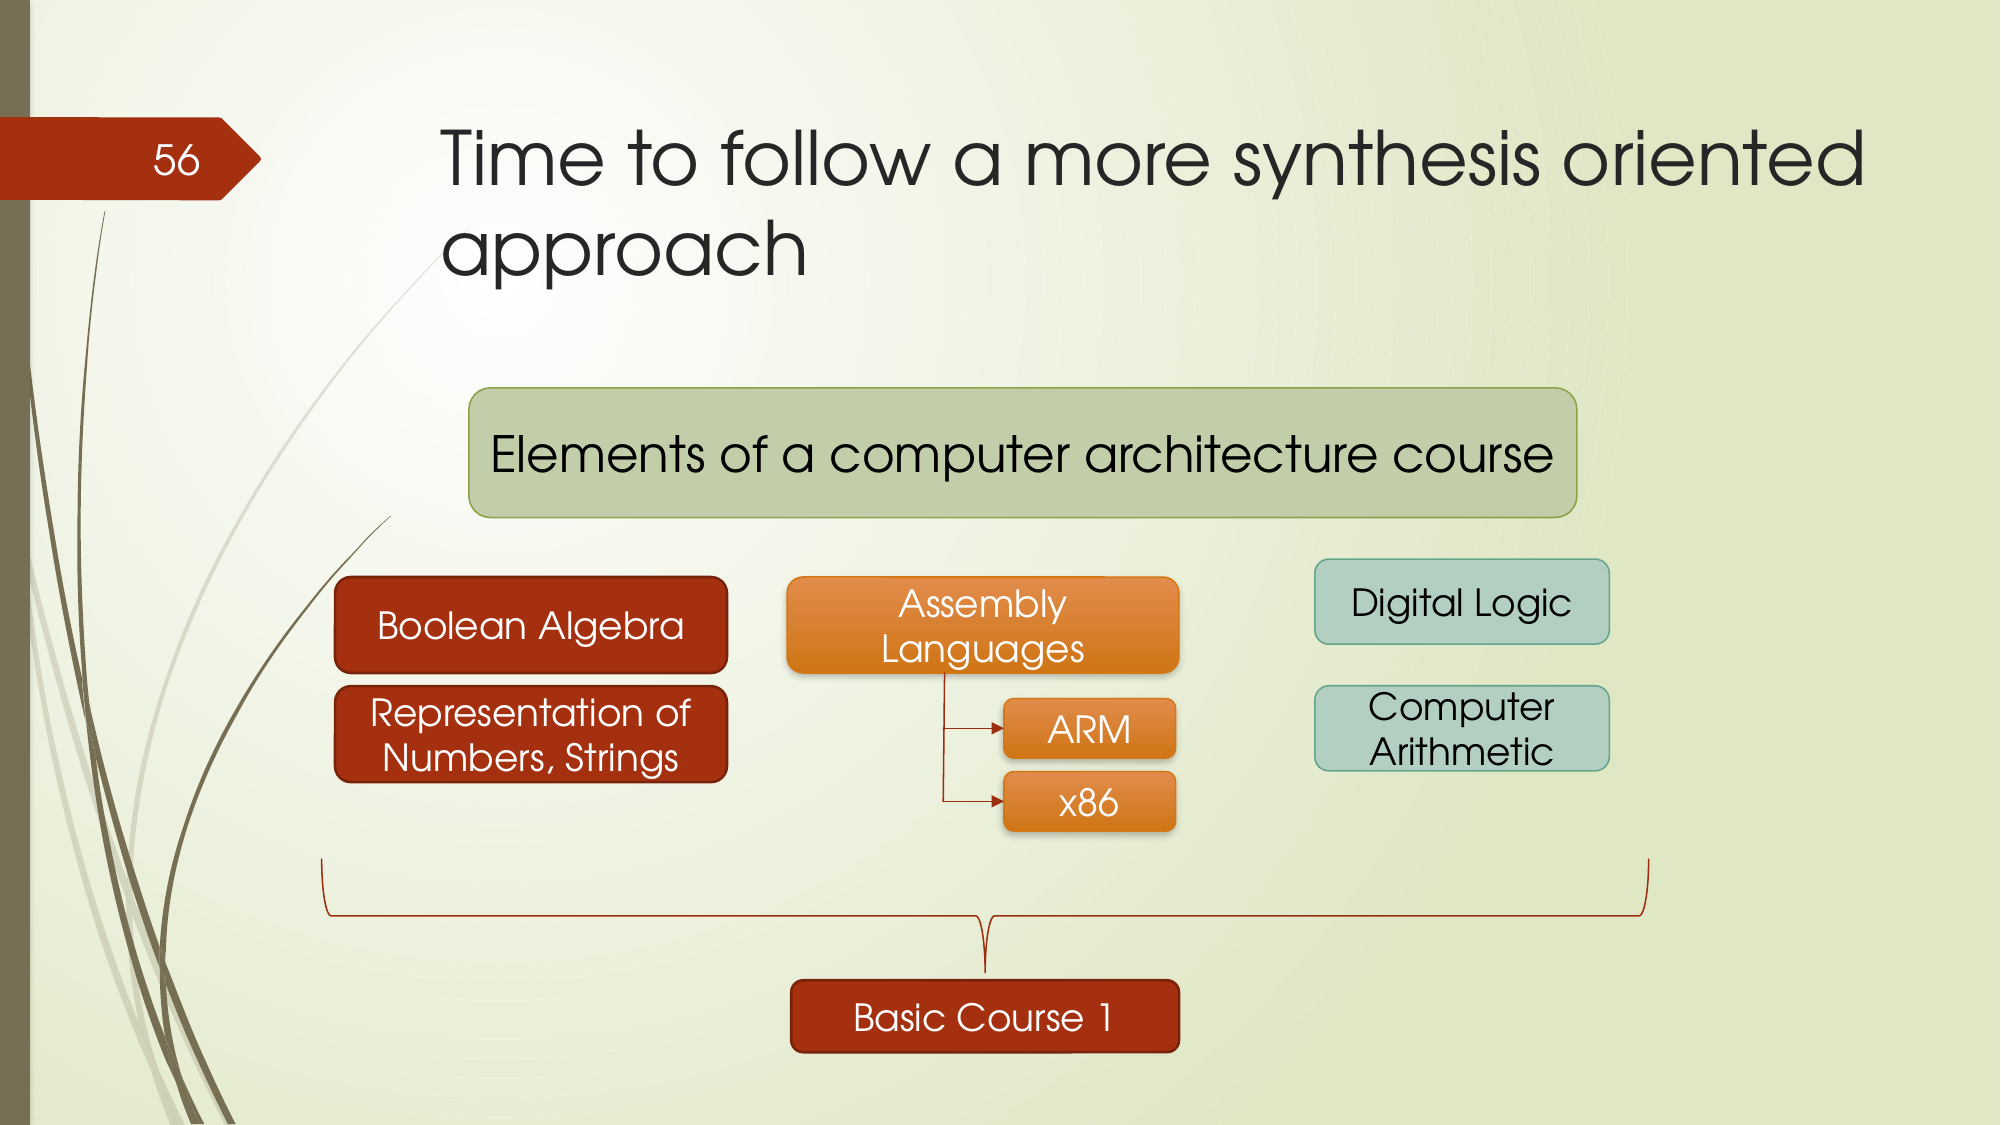

# Time to follow a more synthesis oriented approach
56

Elements of a computer architecture course
Digital Logic
Boolean Algebra
Assembly Languages
Computer Arithmetic
Representation of Numbers, Strings
ARM
x86
Basic Course 1